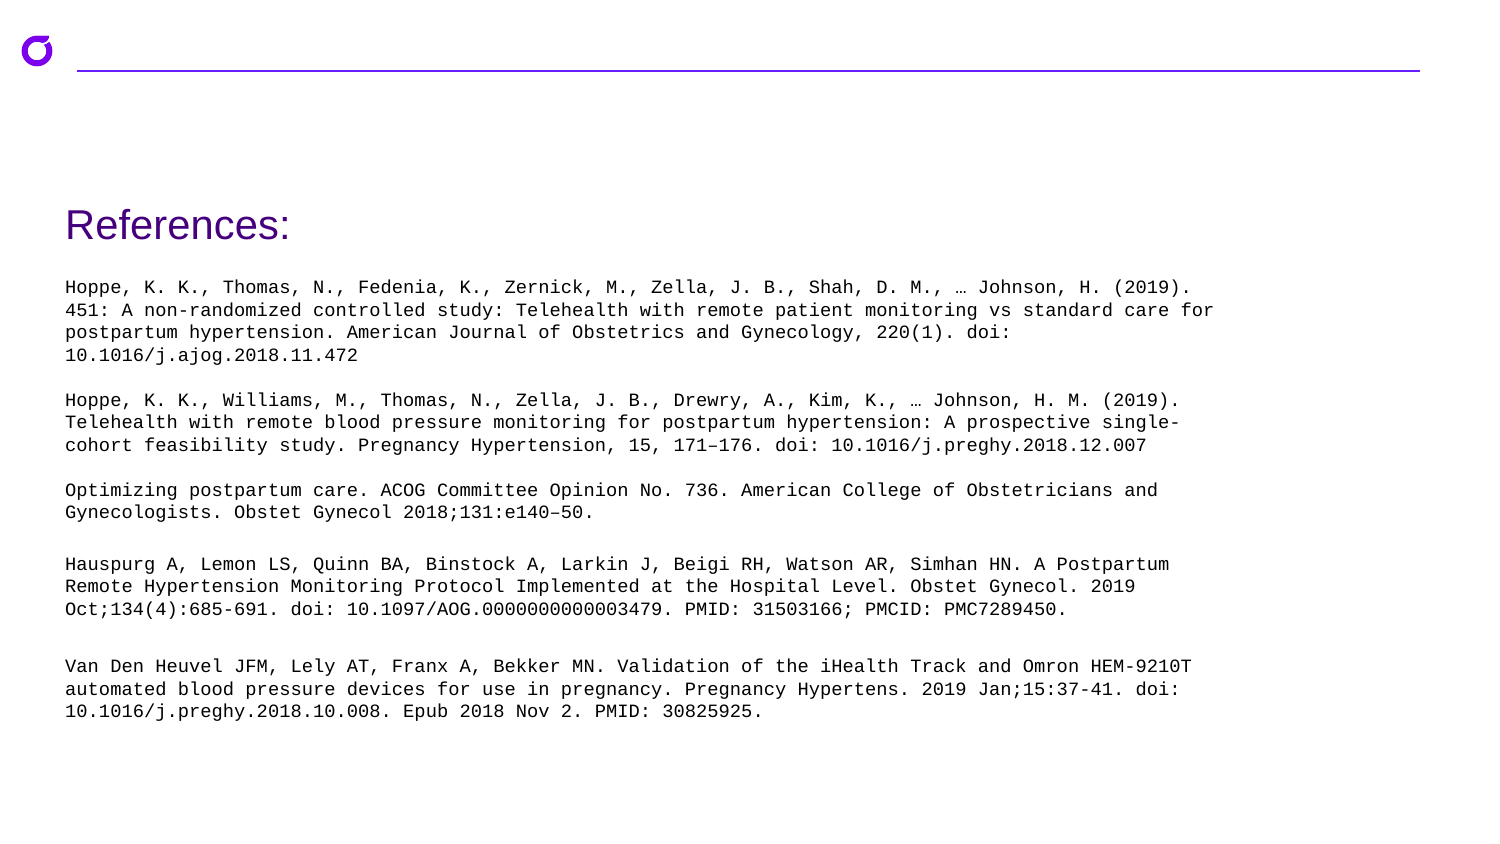

#
References:

Hoppe, K. K., Thomas, N., Fedenia, K., Zernick, M., Zella, J. B., Shah, D. M., … Johnson, H. (2019). 451: A non-randomized controlled study: Telehealth with remote patient monitoring vs standard care for postpartum hypertension. American Journal of Obstetrics and Gynecology, 220(1). doi: 10.1016/j.ajog.2018.11.472

Hoppe, K. K., Williams, M., Thomas, N., Zella, J. B., Drewry, A., Kim, K., … Johnson, H. M. (2019). Telehealth with remote blood pressure monitoring for postpartum hypertension: A prospective single-cohort feasibility study. Pregnancy Hypertension, 15, 171–176. doi: 10.1016/j.preghy.2018.12.007

Optimizing postpartum care. ACOG Committee Opinion No. 736. American College of Obstetricians and Gynecologists. Obstet Gynecol 2018;131:e140–50.

Hauspurg A, Lemon LS, Quinn BA, Binstock A, Larkin J, Beigi RH, Watson AR, Simhan HN. A Postpartum Remote Hypertension Monitoring Protocol Implemented at the Hospital Level. Obstet Gynecol. 2019 Oct;134(4):685-691. doi: 10.1097/AOG.0000000000003479. PMID: 31503166; PMCID: PMC7289450.

Van Den Heuvel JFM, Lely AT, Franx A, Bekker MN. Validation of the iHealth Track and Omron HEM-9210T automated blood pressure devices for use in pregnancy. Pregnancy Hypertens. 2019 Jan;15:37-41. doi: 10.1016/j.preghy.2018.10.008. Epub 2018 Nov 2. PMID: 30825925.